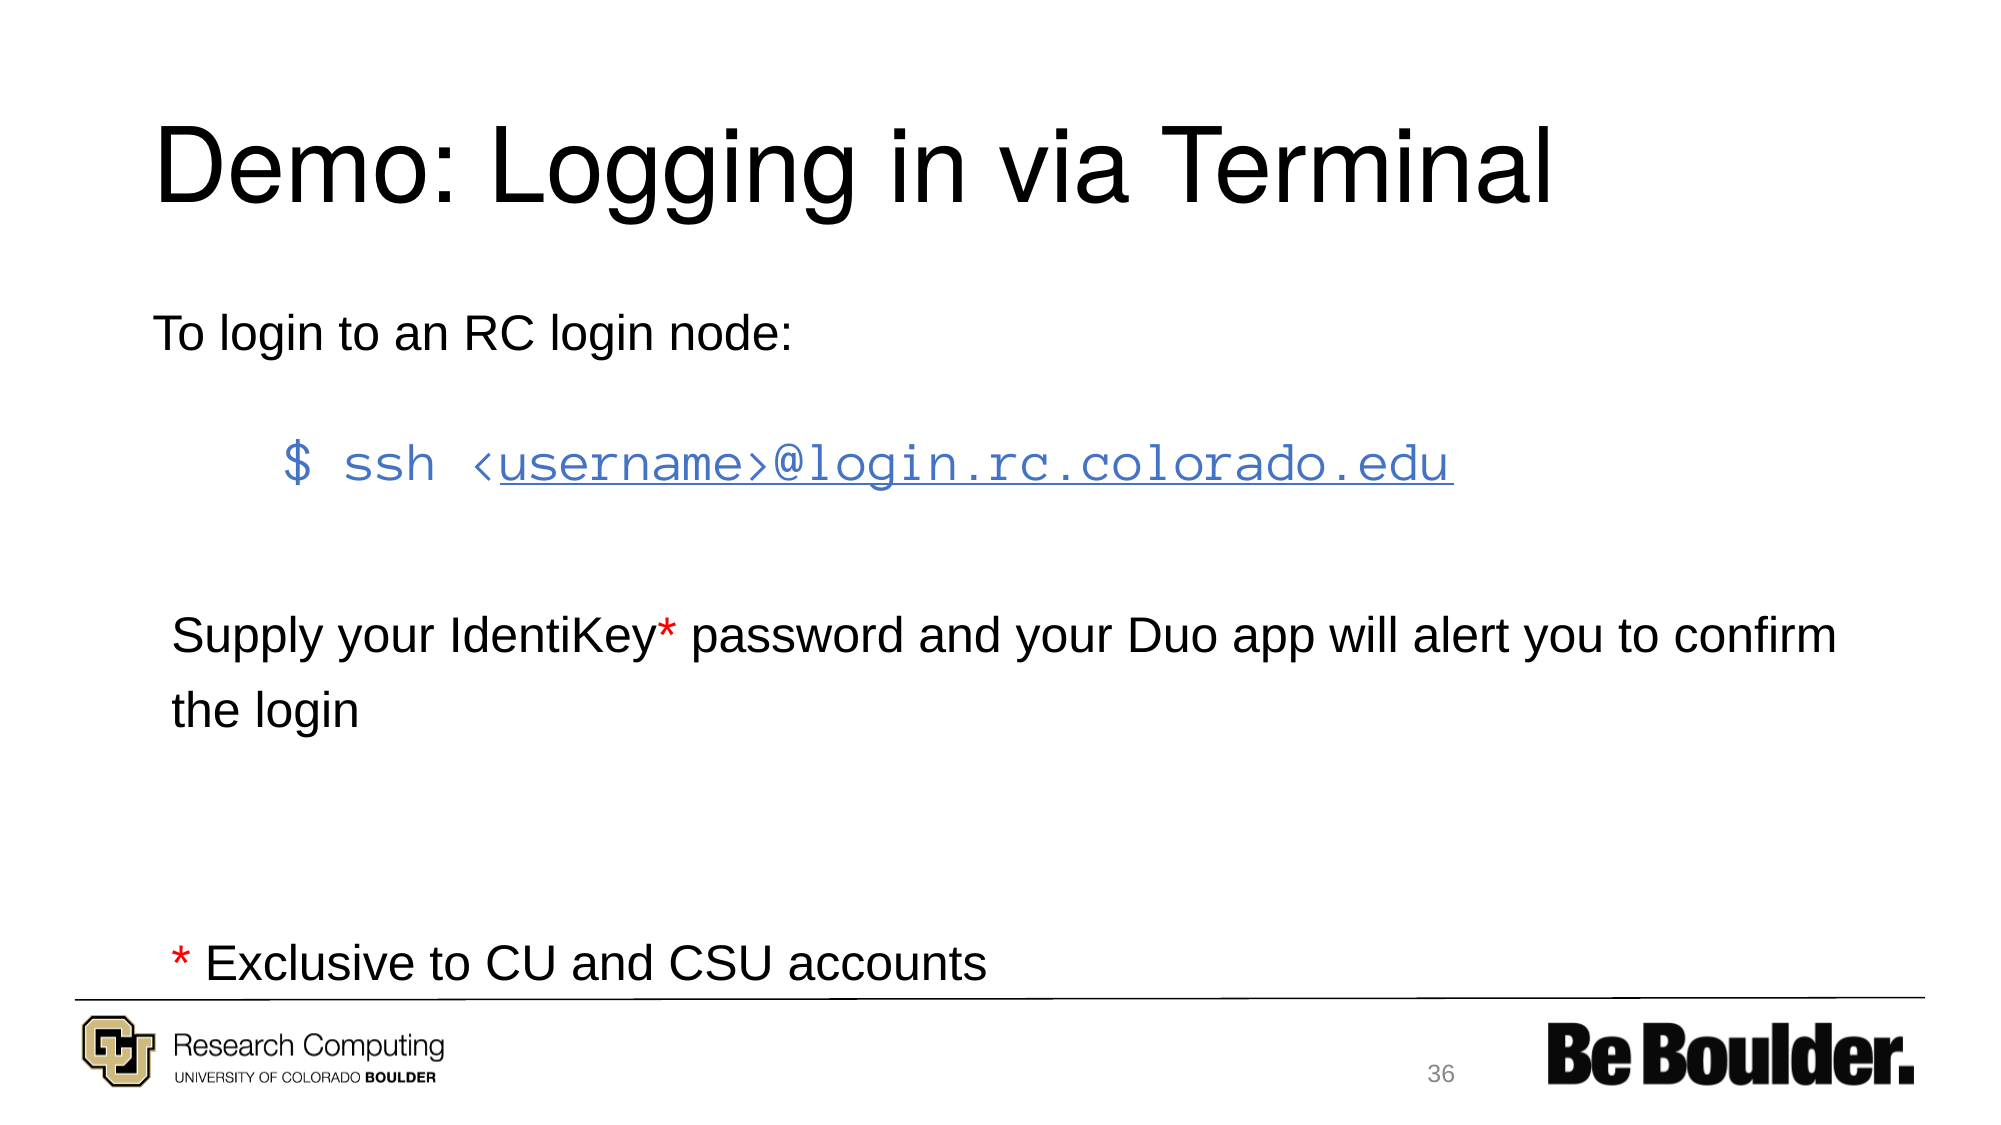

# Demo: Logging in via Terminal
To login to an RC login node:

    $ ssh <username>@login.rc.colorado.edu
Supply your IdentiKey* password and your Duo app will alert you to confirm the login

* Exclusive to CU and CSU accounts

36